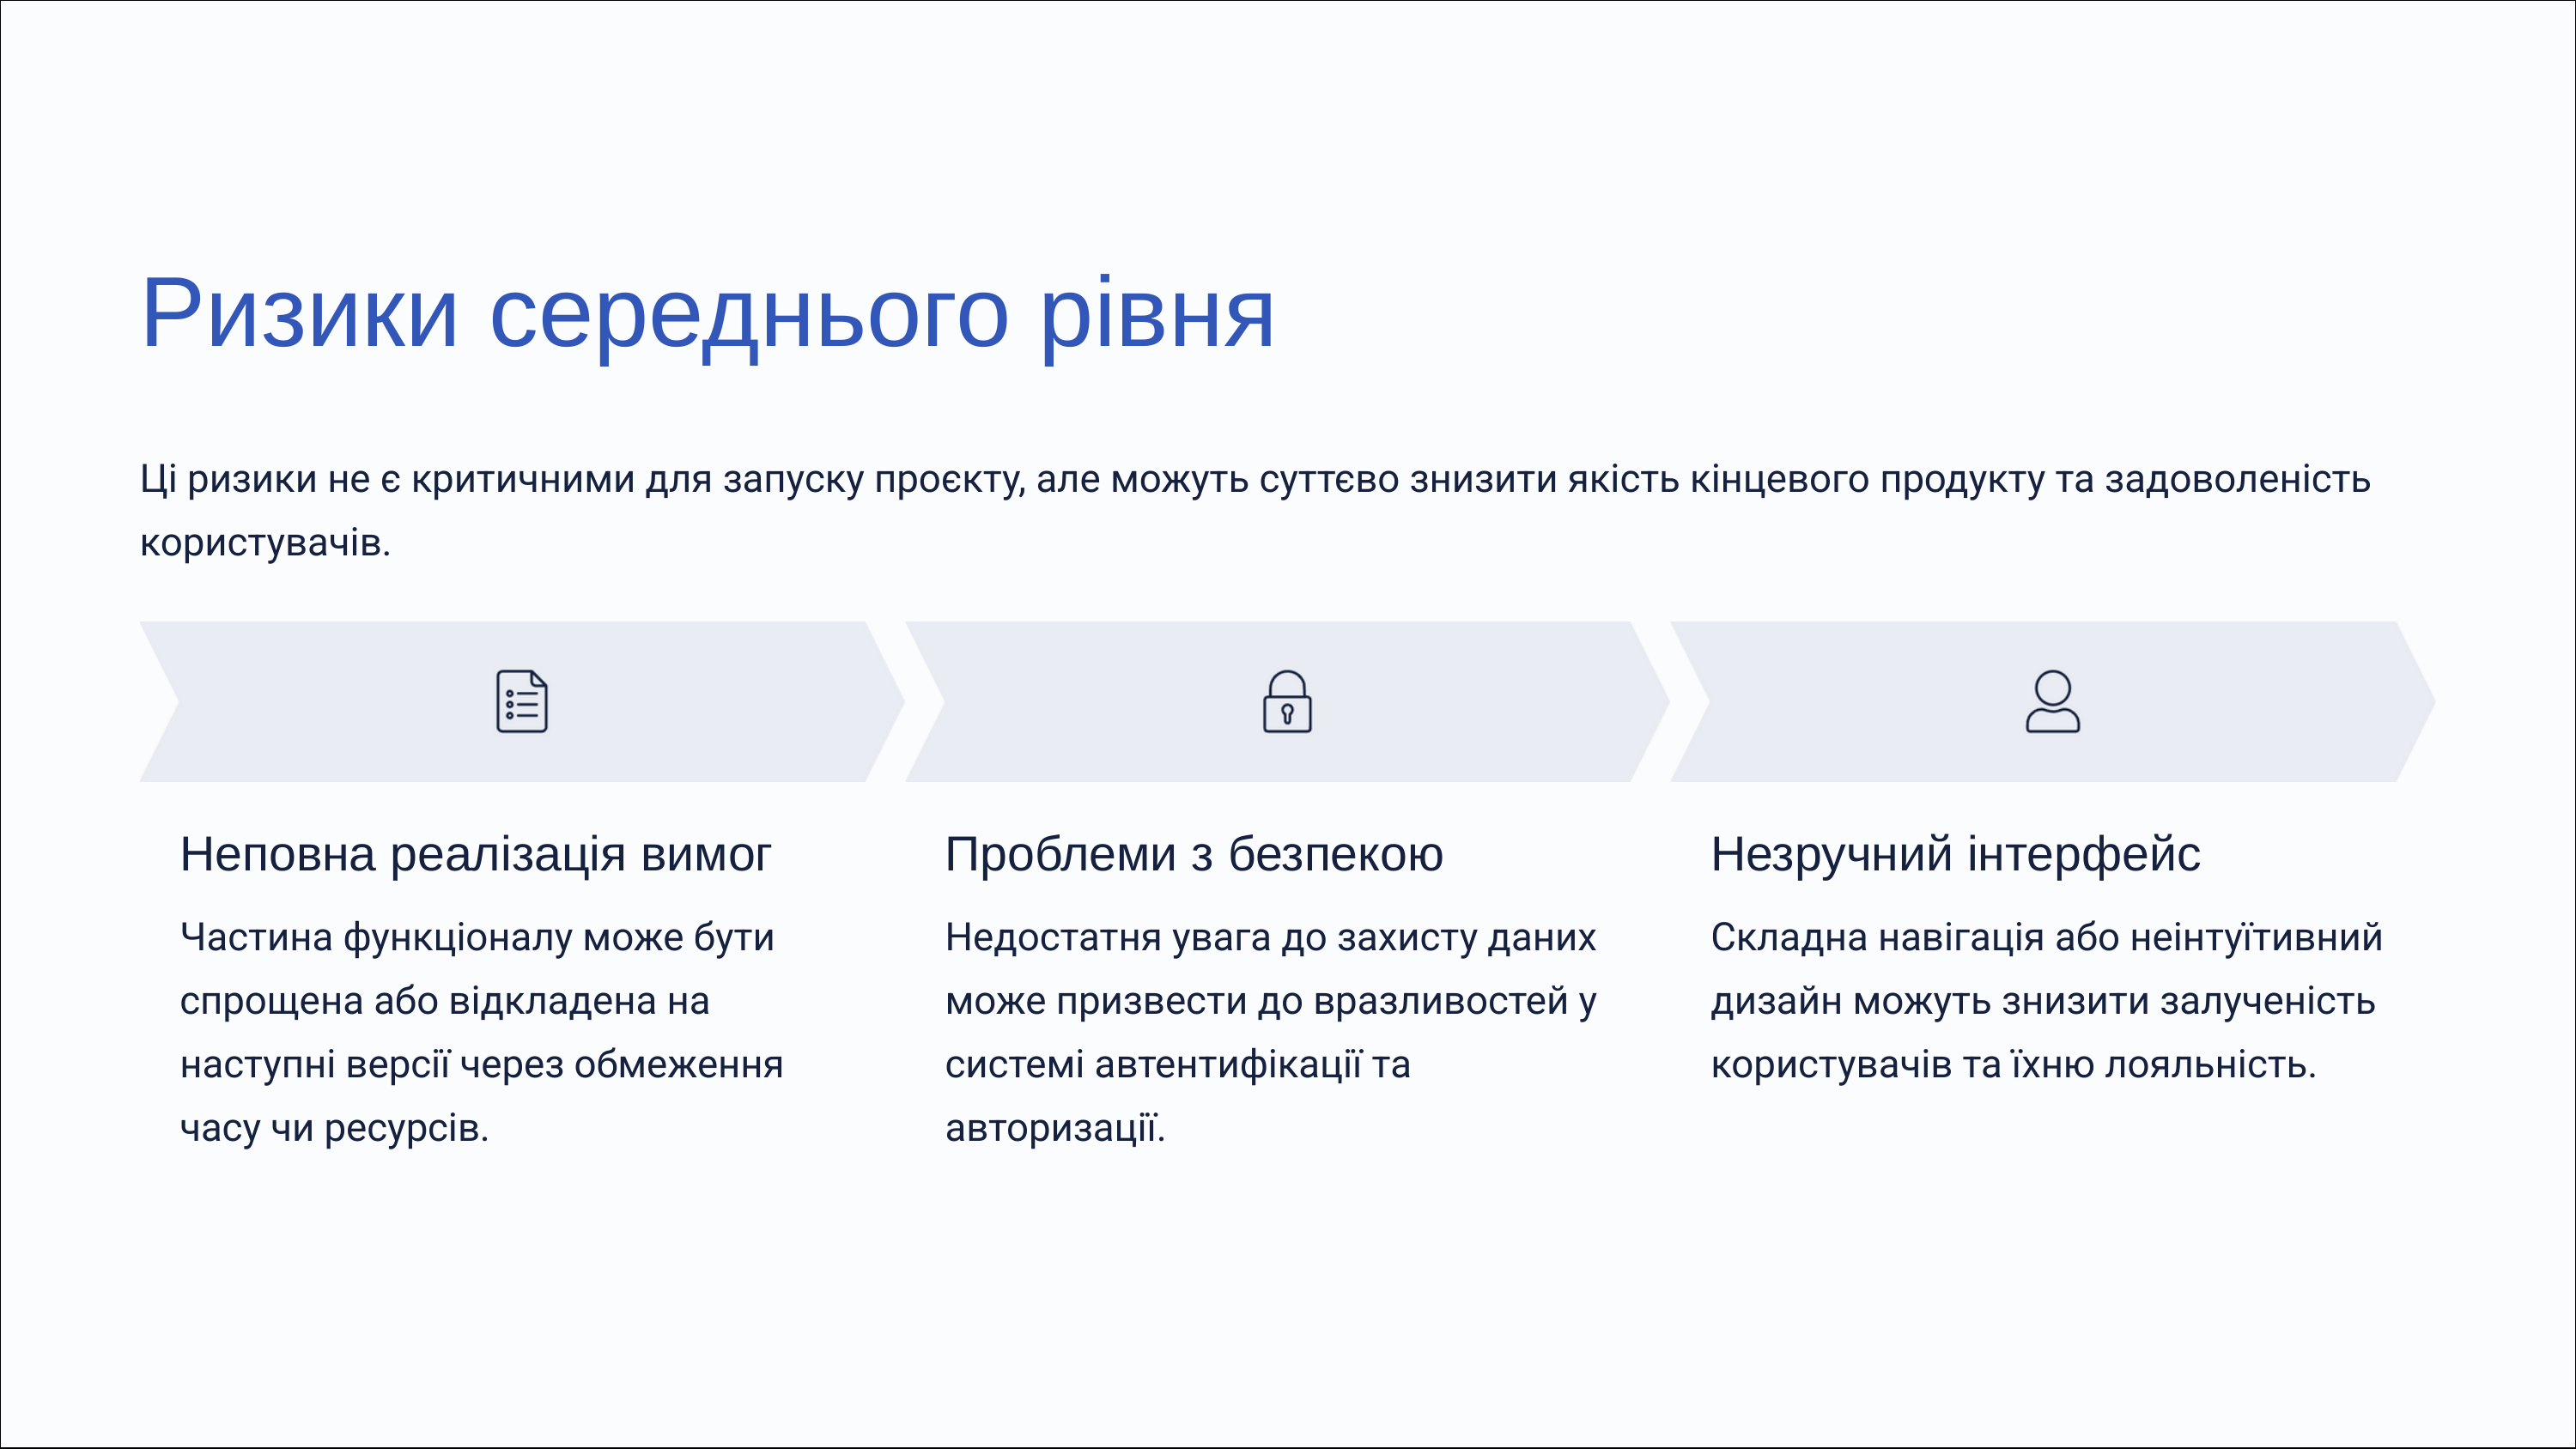

Ризики середнього рівня
Ці ризики не є критичними для запуску проєкту, але можуть суттєво знизити якість кінцевого продукту та задоволеність користувачів.

Неповна реалізація вимог
Проблеми з безпекою
Незручний інтерфейс
Частина функціоналу може бути спрощена або відкладена на наступні версії через обмеження часу чи ресурсів.
Недостатня увага до захисту даних може призвести до вразливостей у системі автентифікації та авторизації.
Складна навігація або неінтуїтивний дизайн можуть знизити залученість користувачів та їхню лояльність.